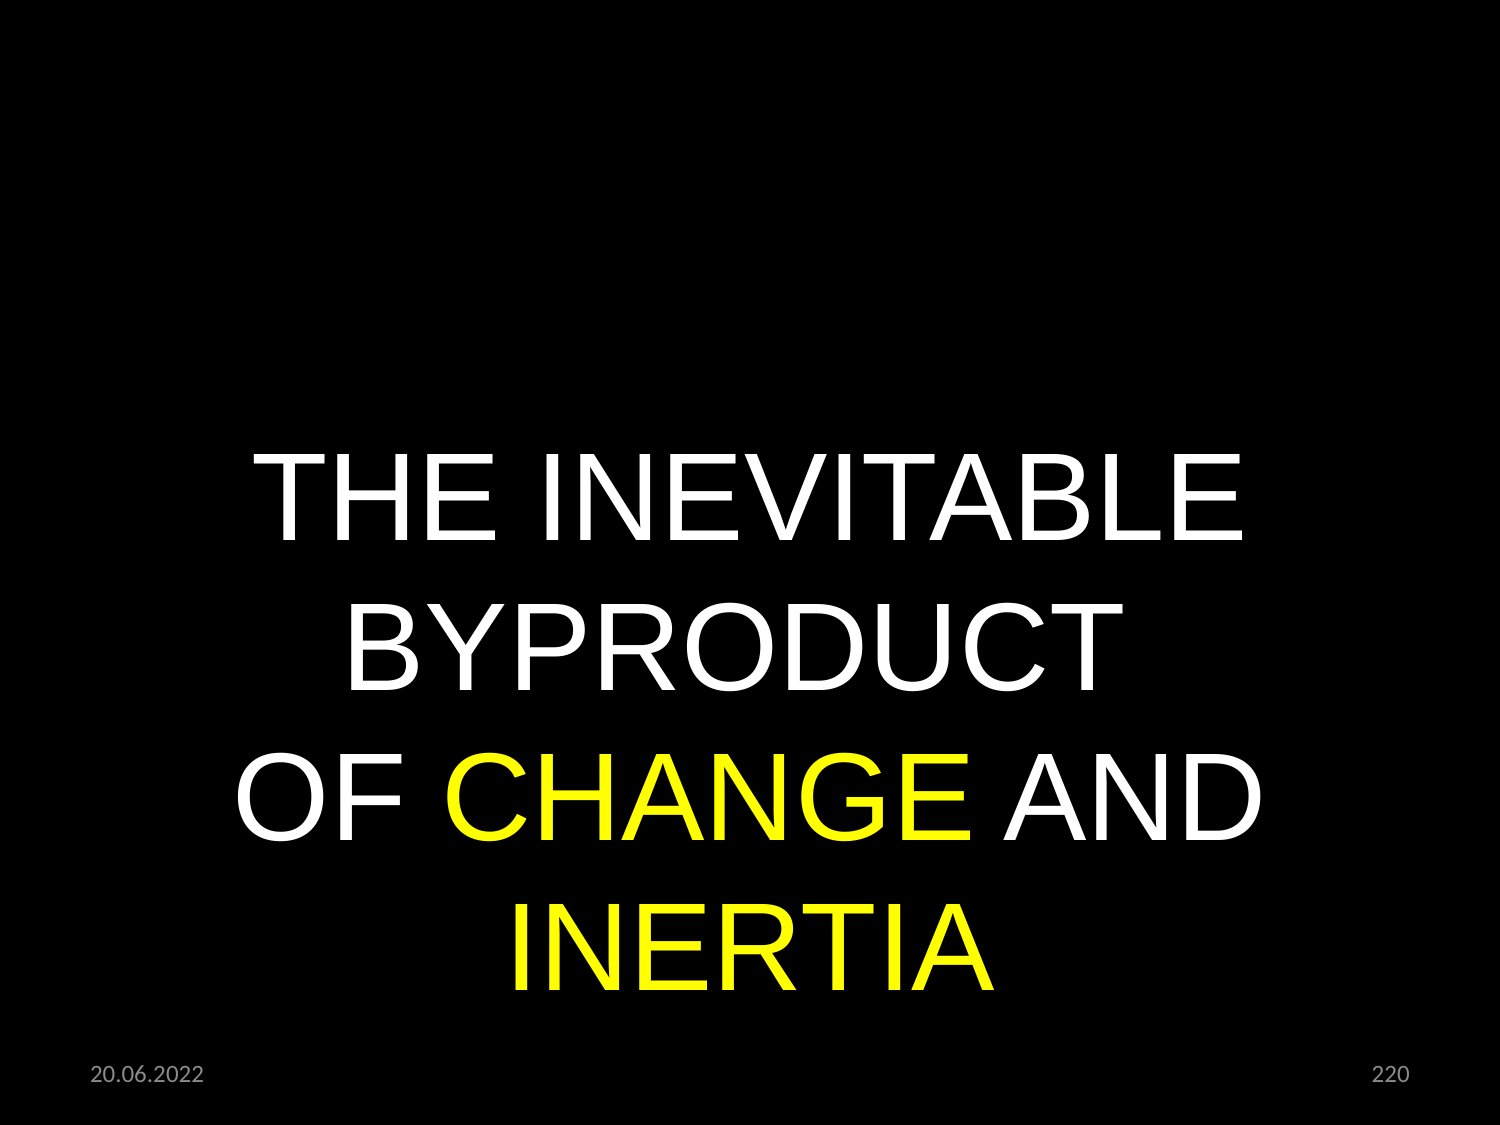

THE INEVITABLE BYPRODUCT
OF CHANGE AND INERTIA
20.06.2022
220